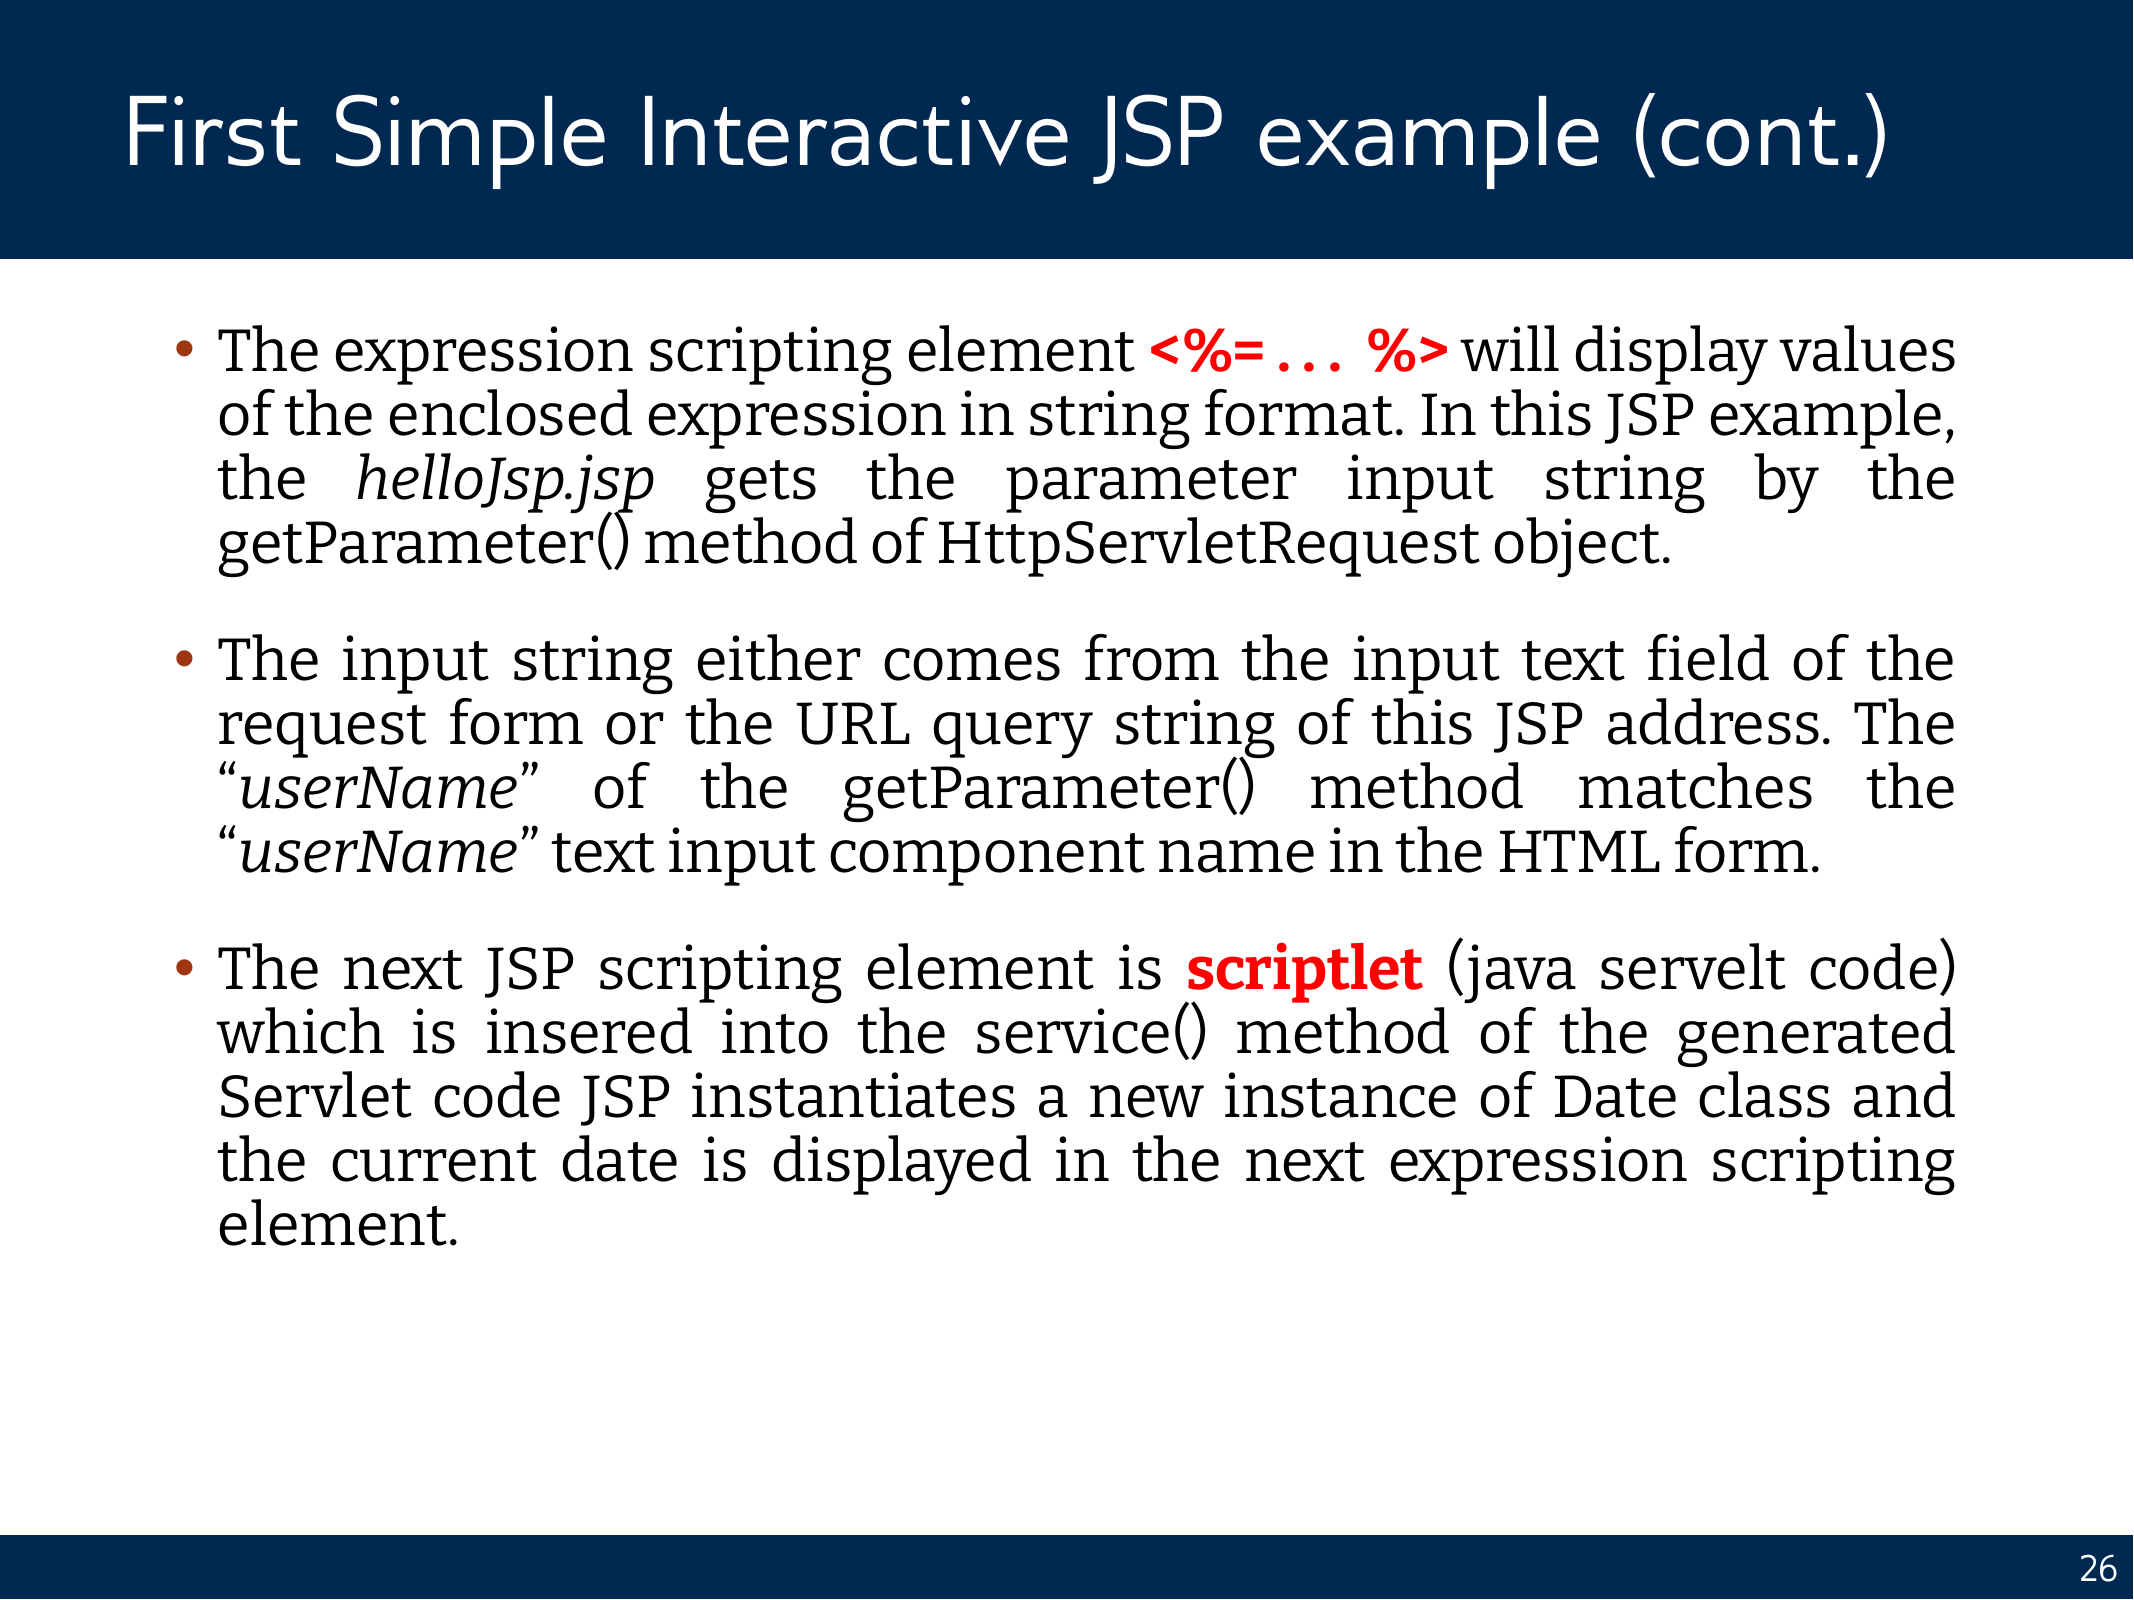

# First Simple Interactive JSP example (cont.)
The expression scripting element <%= . . .  %> will display values of the enclosed expression in string format. In this JSP example, the helloJsp.jsp gets the parameter input string by the getParameter() method of HttpServletRequest object.
The input string either comes from the input text field of the request form or the URL query string of this JSP address. The “userName” of the getParameter() method matches the “userName” text input component name in the HTML form.
The next JSP scripting element is scriptlet (java servelt code) which is insered into the service() method of the generated Servlet code JSP instantiates a new instance of Date class and the current date is displayed in the next expression scripting element.